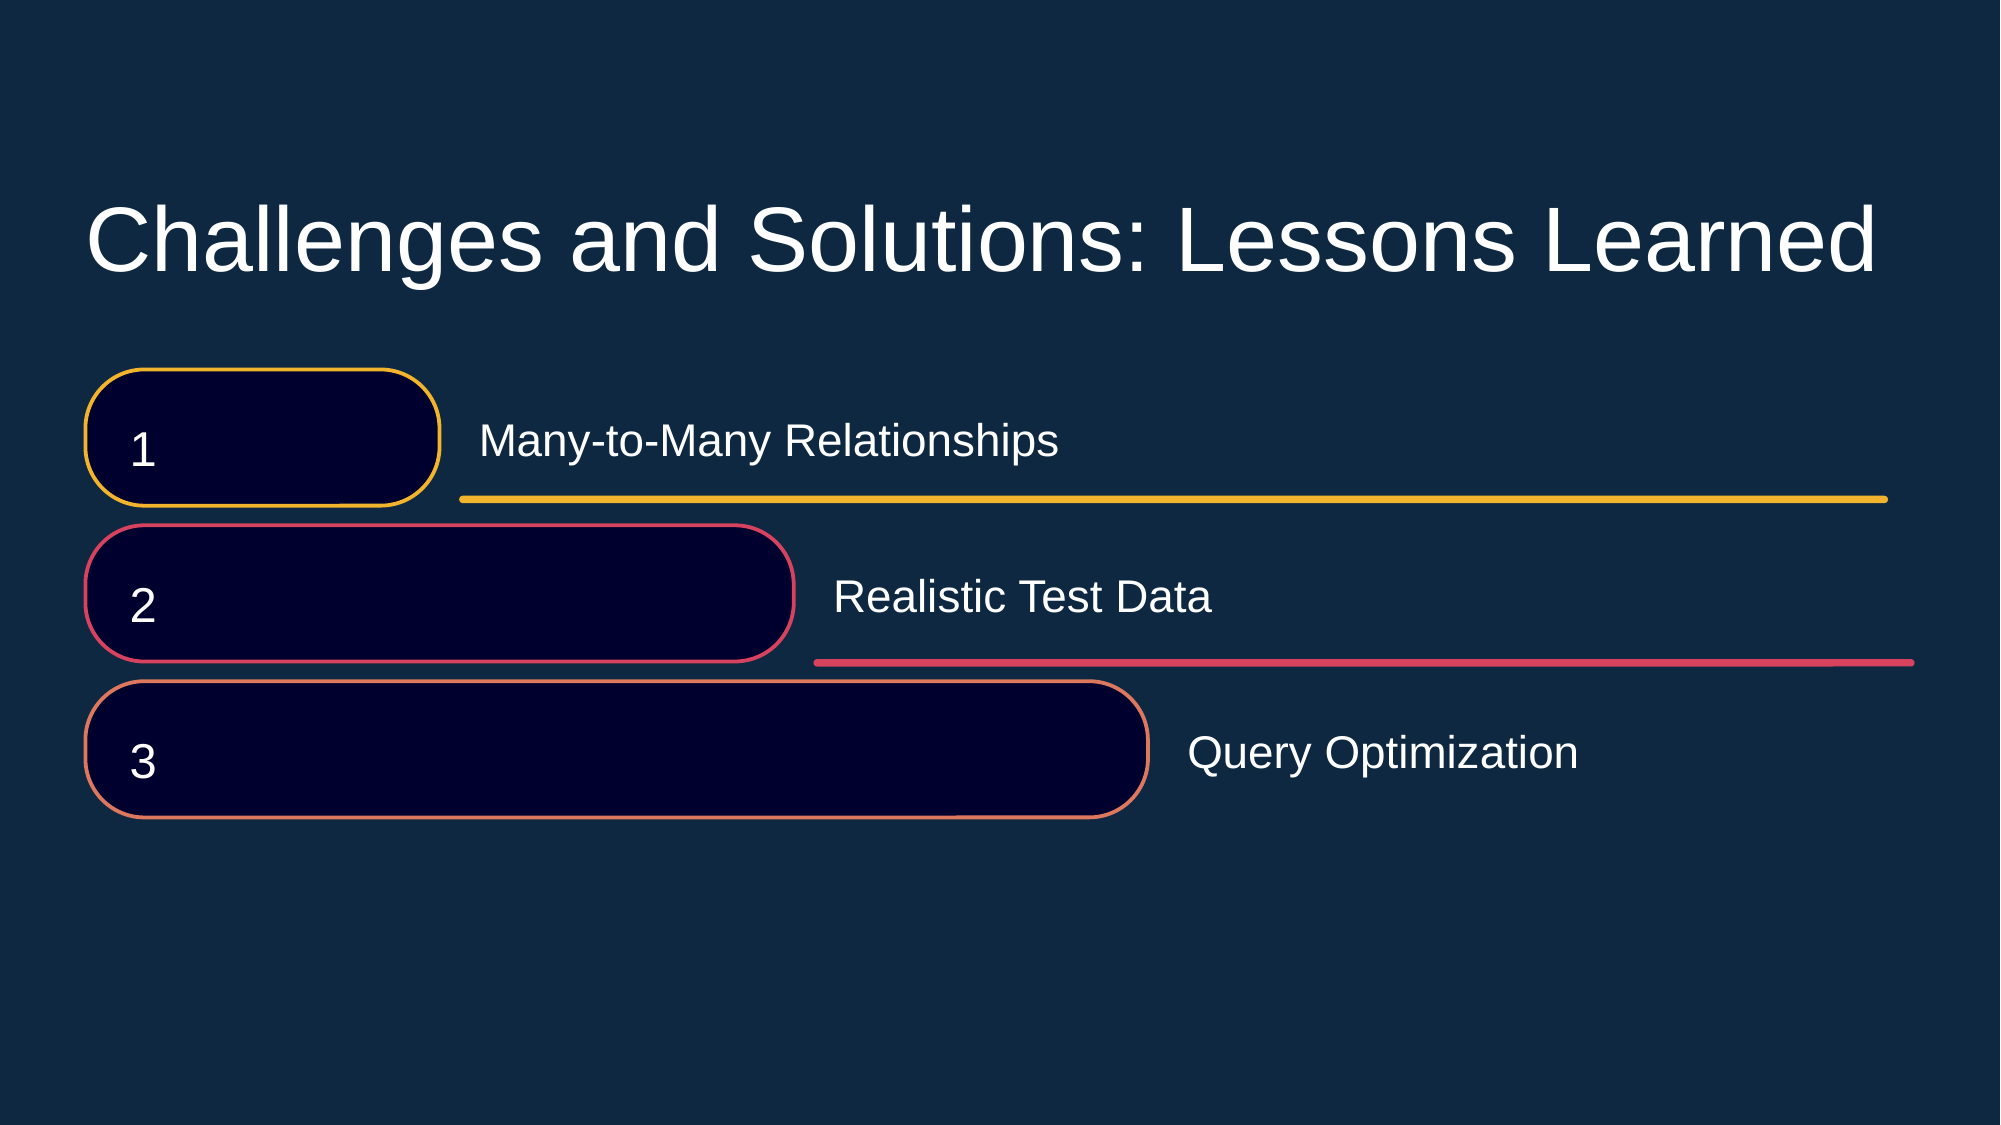

Challenges and Solutions: Lessons Learned

1
Many-to-Many Relationships

2
Realistic Test Data

3
Query Optimization